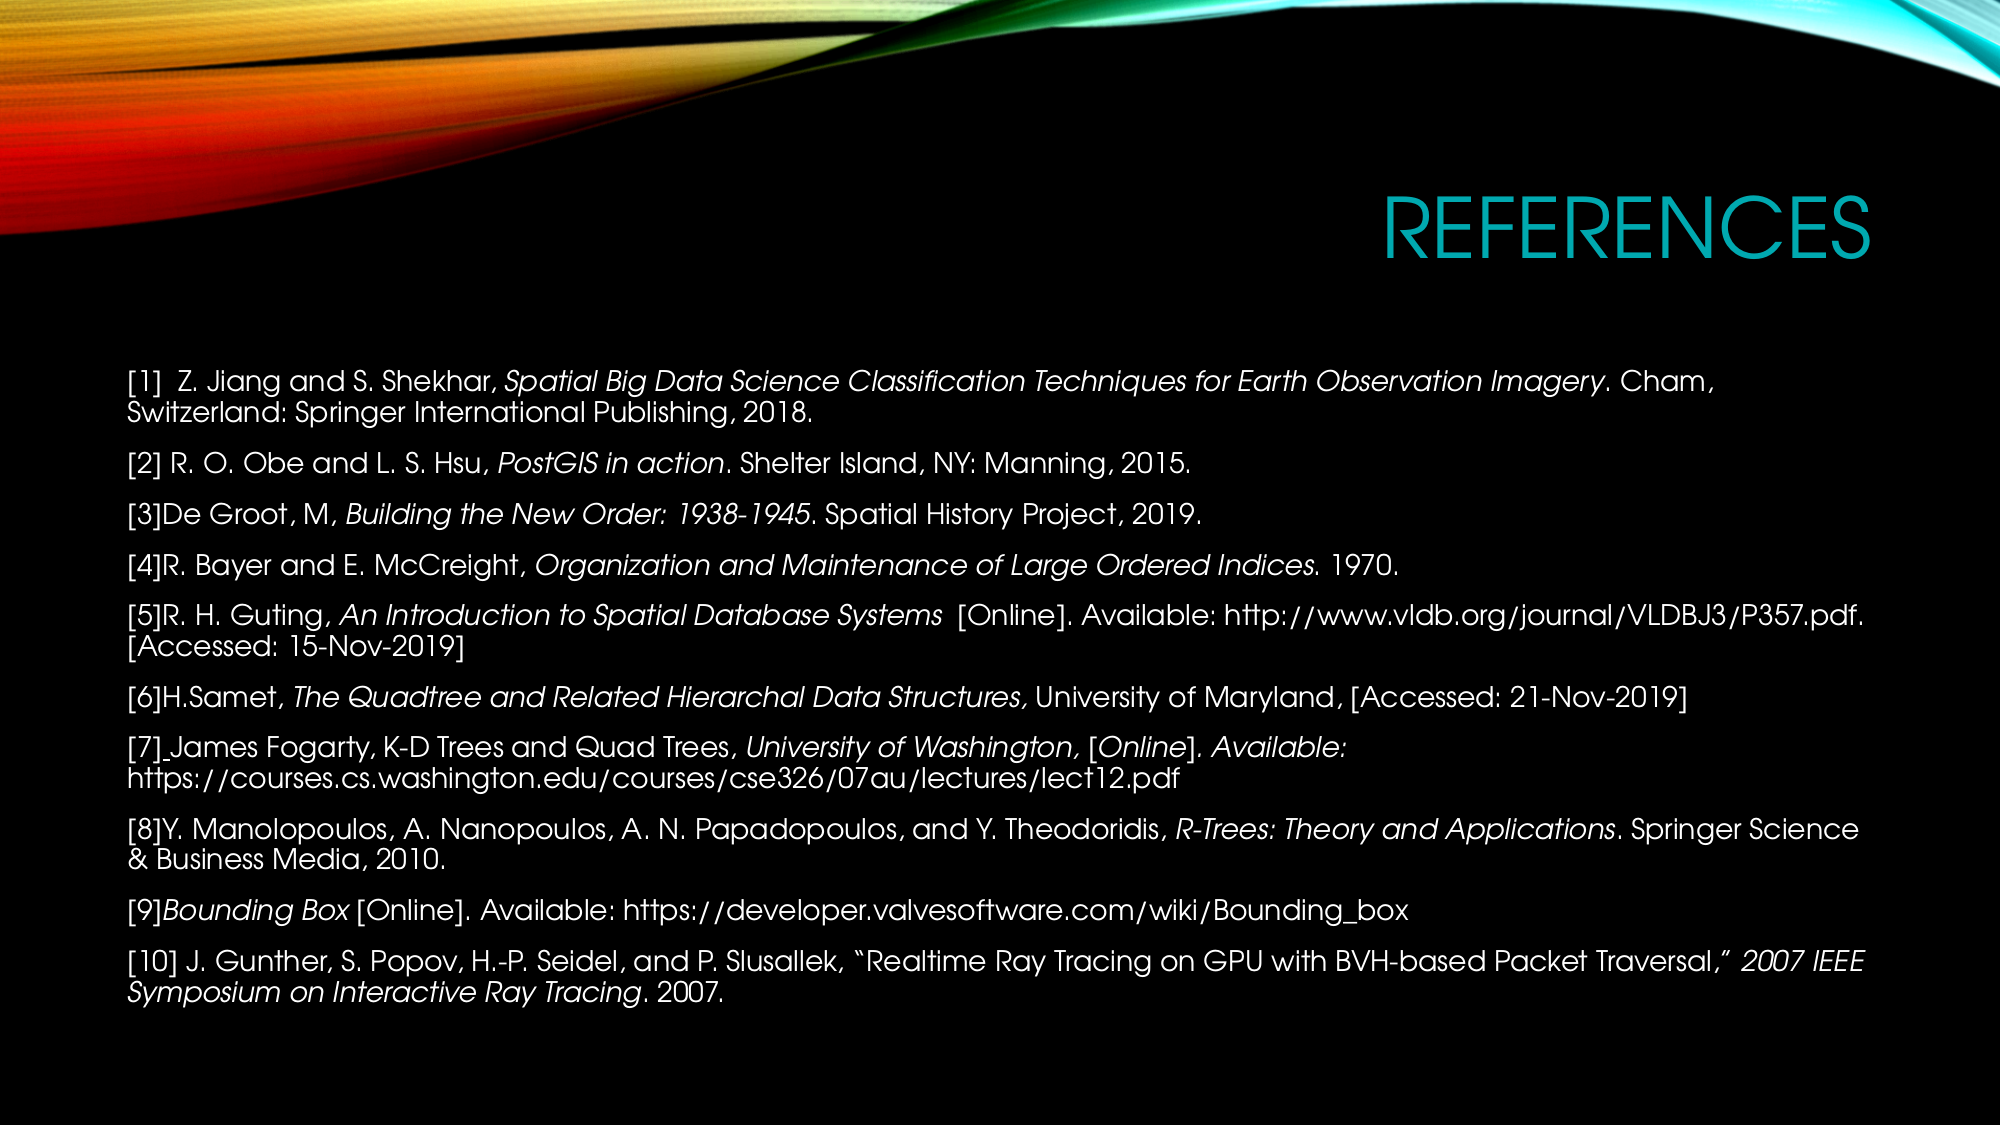

# References
[1]  Z. Jiang and S. Shekhar, Spatial Big Data Science Classification Techniques for Earth Observation Imagery. Cham, Switzerland: Springer International Publishing, 2018.
[2] R. O. Obe and L. S. Hsu, PostGIS in action. Shelter Island, NY: Manning, 2015.
[3]De Groot, M, Building the New Order: 1938-1945. Spatial History Project, 2019.
[4]R. Bayer and E. McCreight, Organization and Maintenance of Large Ordered Indices. 1970.
[5]R. H. Guting, An Introduction to Spatial Database Systems  [Online]. Available: http://www.vldb.org/journal/VLDBJ3/P357.pdf. [Accessed: 15-Nov-2019]
[6]H.Samet, The Quadtree and Related Hierarchal Data Structures, University of Maryland, [Accessed: 21-Nov-2019]
[7] James Fogarty, K-D Trees and Quad Trees, University of Washington, [Online]. Available: https://courses.cs.washington.edu/courses/cse326/07au/lectures/lect12.pdf
[8]Y. Manolopoulos, A. Nanopoulos, A. N. Papadopoulos, and Y. Theodoridis, R-Trees: Theory and Applications. Springer Science & Business Media, 2010.
[9]Bounding Box [Online]. Available: https://developer.valvesoftware.com/wiki/Bounding_box
[10] J. Gunther, S. Popov, H.-P. Seidel, and P. Slusallek, “Realtime Ray Tracing on GPU with BVH-based Packet Traversal,” 2007 IEEE Symposium on Interactive Ray Tracing. 2007.